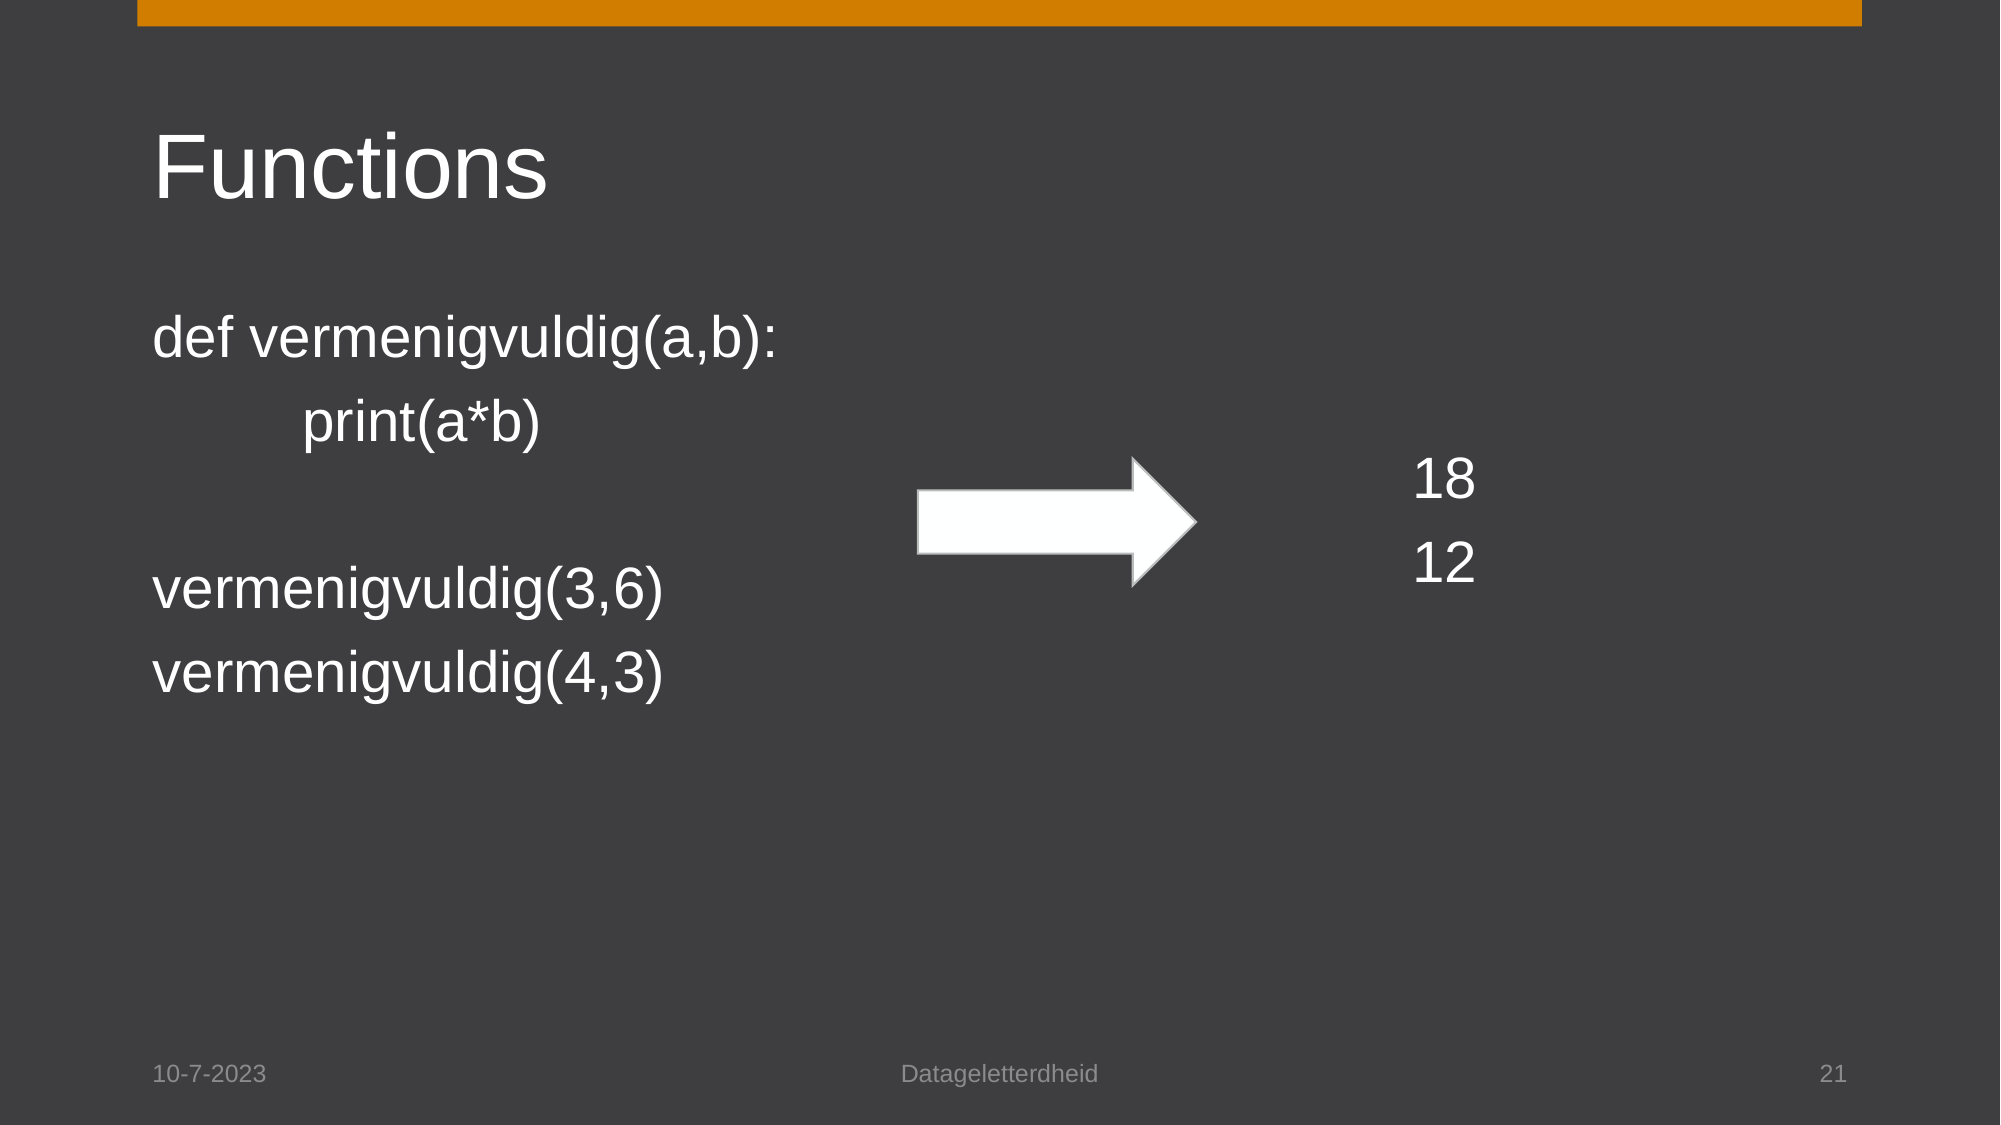

# Functions
def vermenigvuldig(a,b):
	print(a*b)

vermenigvuldig(3,6)
vermenigvuldig(4,3)
18
12

10-7-2023
Datageletterdheid
21